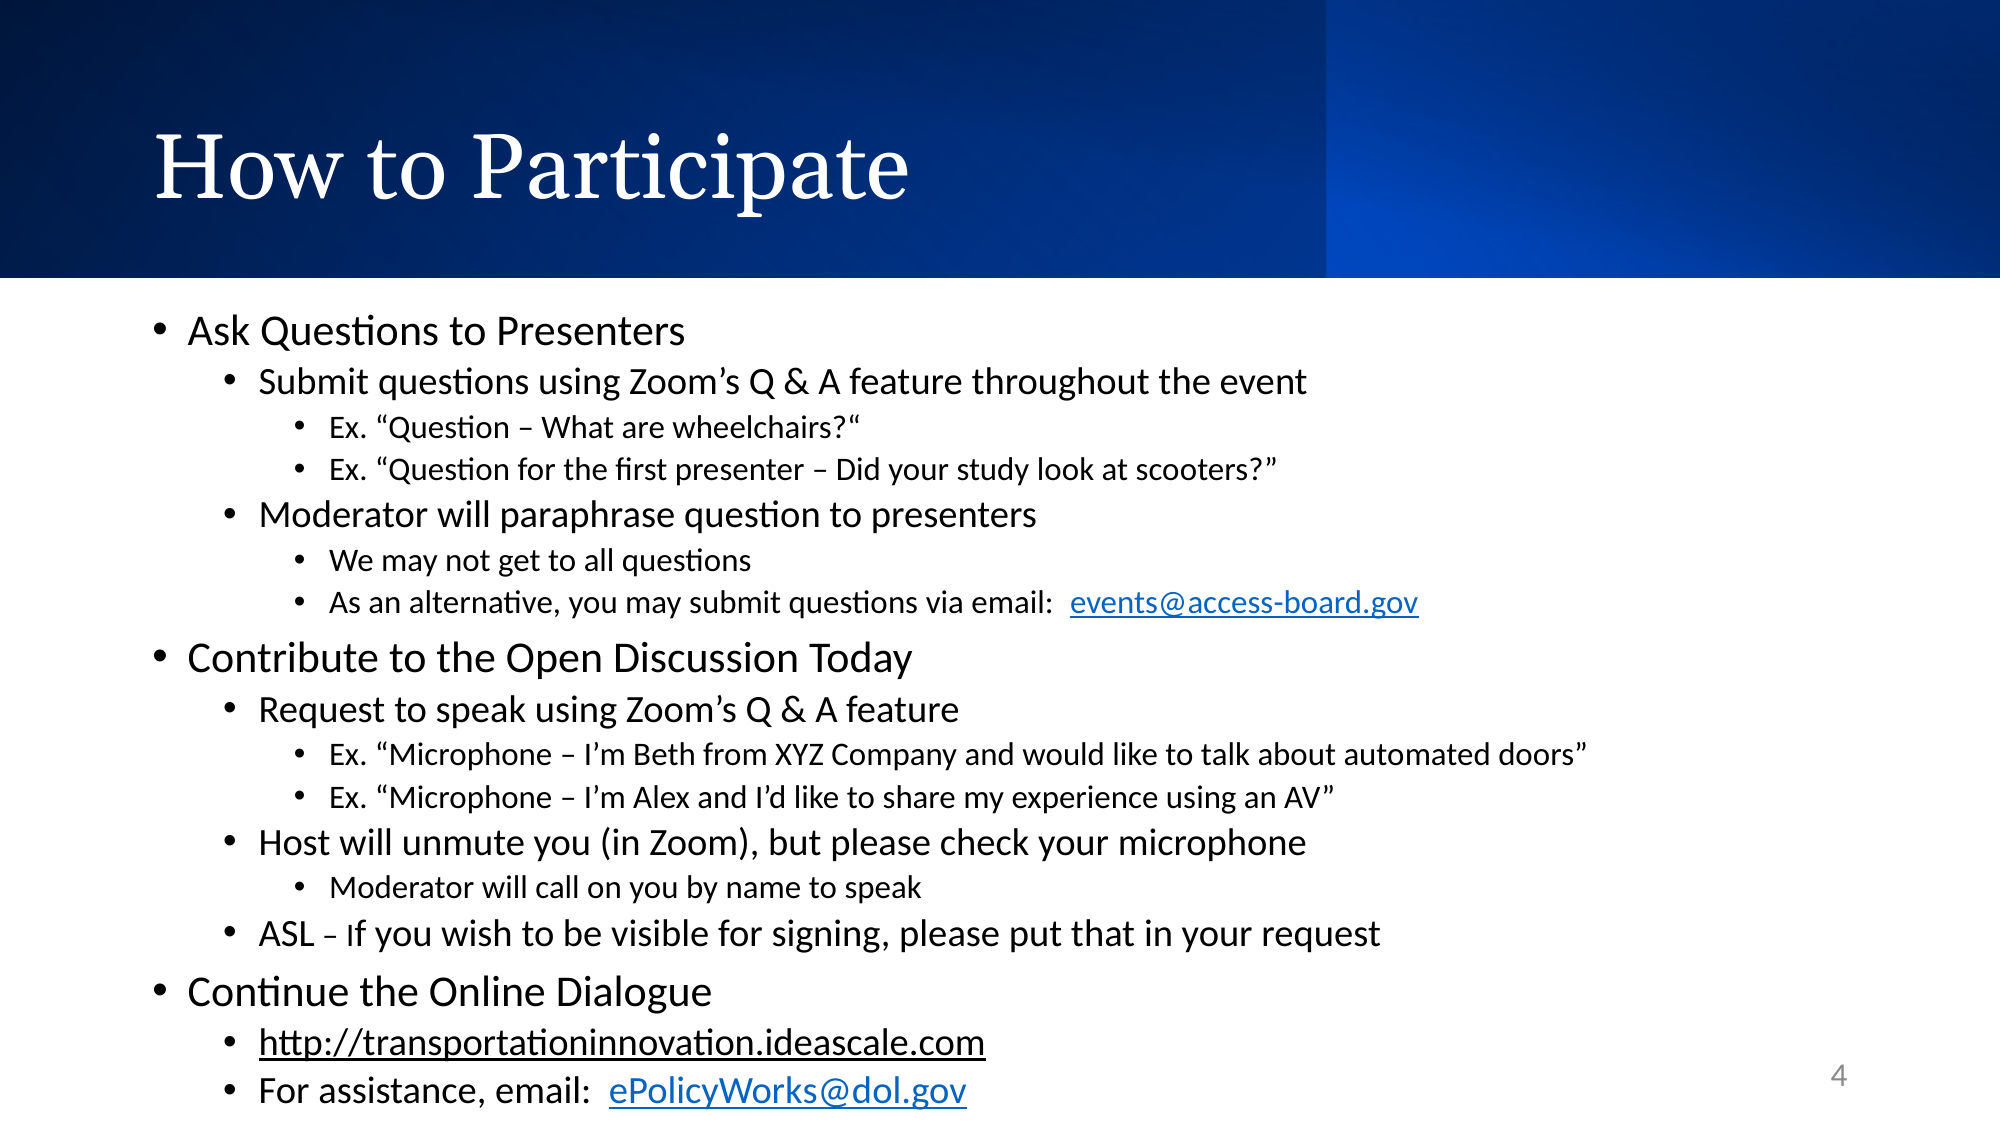

# How to Participate
Ask Questions to Presenters
Submit questions using Zoom’s Q & A feature throughout the event
Ex. “Question – What are wheelchairs?“
Ex. “Question for the first presenter – Did your study look at scooters?”
Moderator will paraphrase question to presenters
We may not get to all questions
As an alternative, you may submit questions via email:  events@access-board.gov
Contribute to the Open Discussion Today
Request to speak using Zoom’s Q & A feature
Ex. “Microphone – I’m Beth from XYZ Company and would like to talk about automated doors”
Ex. “Microphone – I’m Alex and I’d like to share my experience using an AV”
Host will unmute you (in Zoom), but please check your microphone
Moderator will call on you by name to speak
ASL – If you wish to be visible for signing, please put that in your request
Continue the Online Dialogue
http://transportationinnovation.ideascale.com
For assistance, email:  ePolicyWorks@dol.gov
4